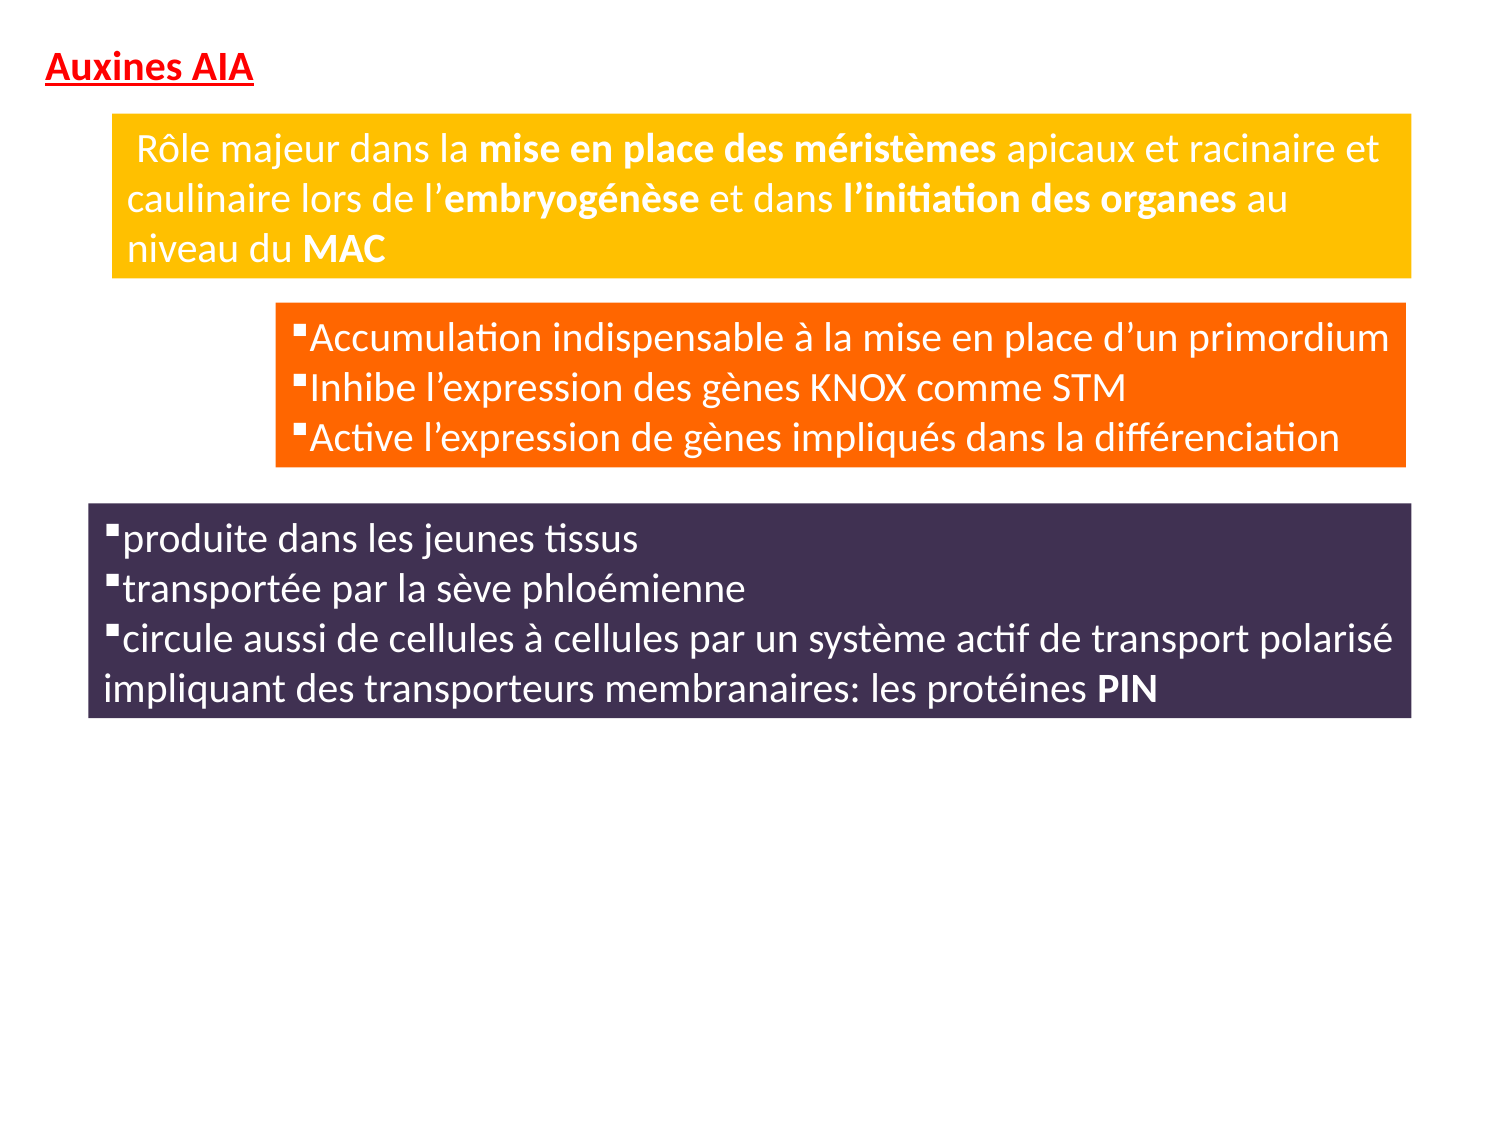

Auxines AIA
 Rôle majeur dans la mise en place des méristèmes apicaux et racinaire et caulinaire lors de l’embryogénèse et dans l’initiation des organes au niveau du MAC
Accumulation indispensable à la mise en place d’un primordium
Inhibe l’expression des gènes KNOX comme STM
Active l’expression de gènes impliqués dans la différenciation
produite dans les jeunes tissus
transportée par la sève phloémienne
circule aussi de cellules à cellules par un système actif de transport polarisé impliquant des transporteurs membranaires: les protéines PIN